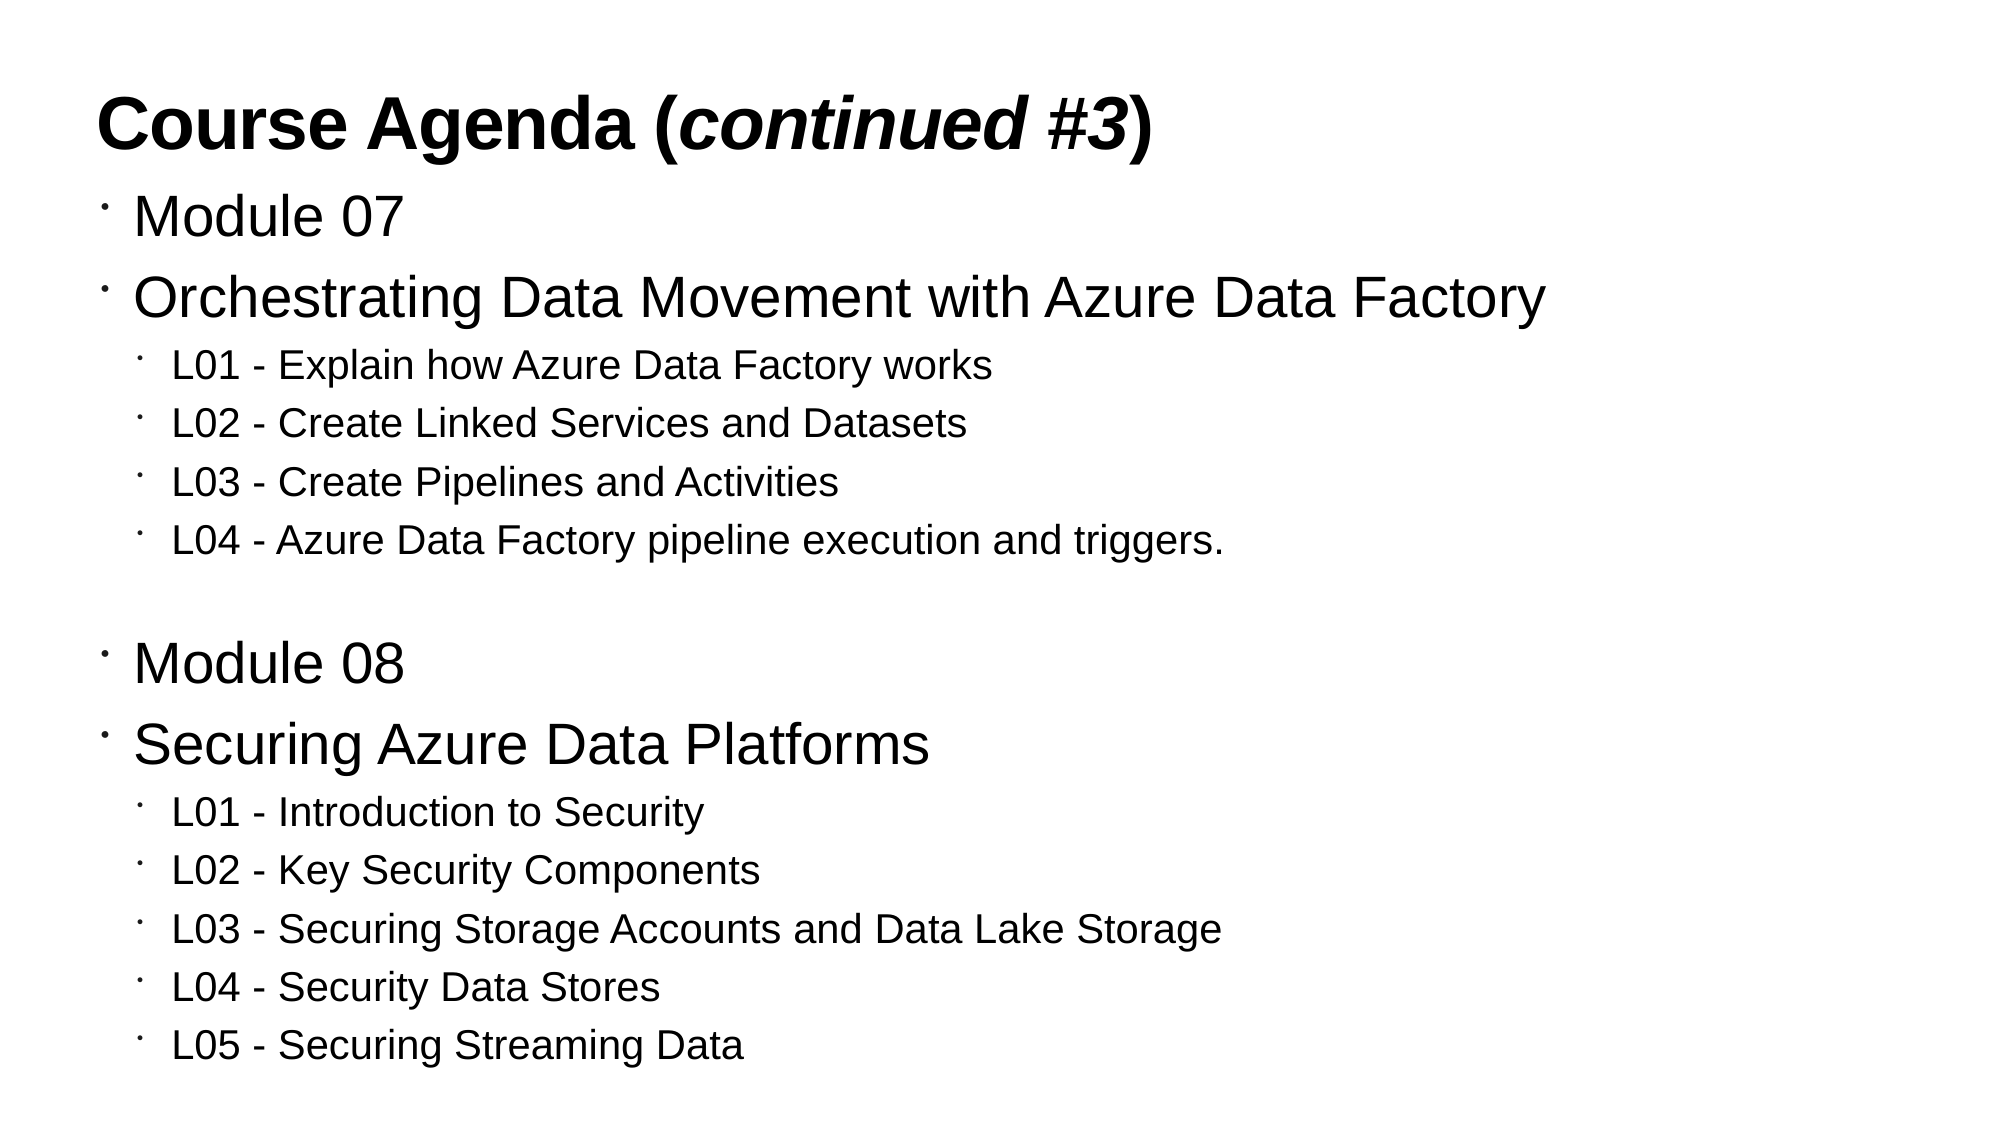

# Course Agenda (continued #3)
Module 07
Orchestrating Data Movement with Azure Data Factory
L01 - Explain how Azure Data Factory works
L02 - Create Linked Services and Datasets
L03 - Create Pipelines and Activities
L04 - Azure Data Factory pipeline execution and triggers.
Module 08
Securing Azure Data Platforms
L01 - Introduction to Security
L02 - Key Security Components
L03 - Securing Storage Accounts and Data Lake Storage
L04 - Security Data Stores
L05 - Securing Streaming Data